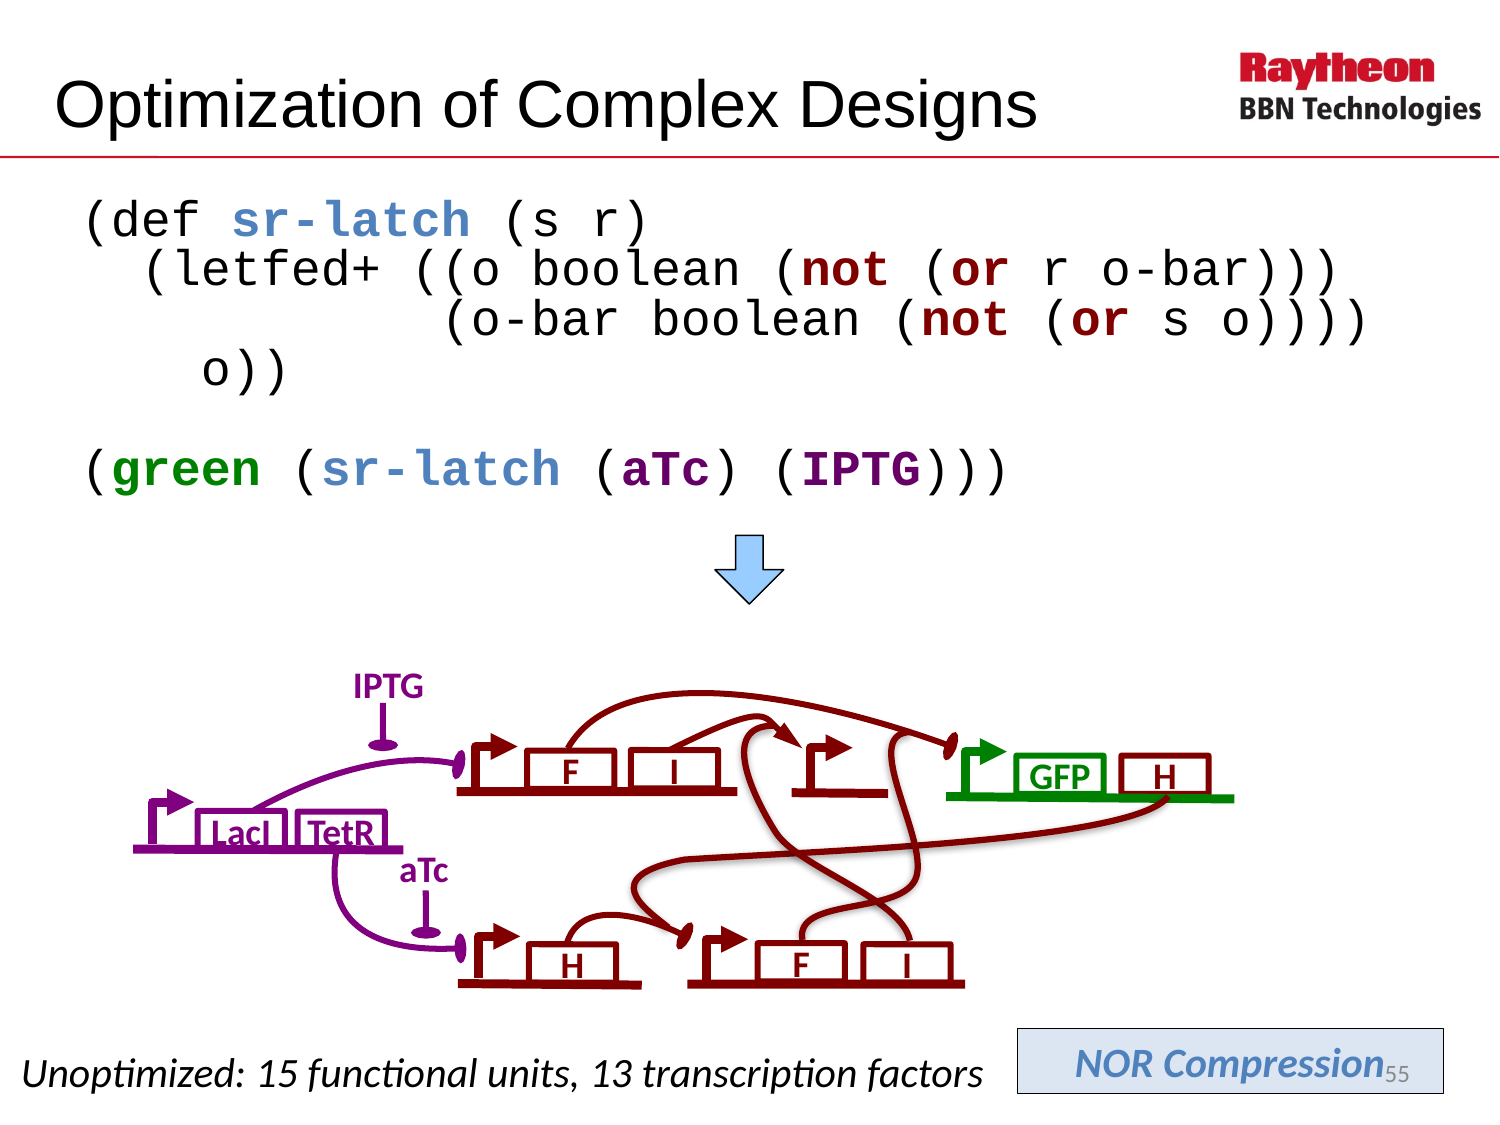

# Optimization of Complex Designs
(def sr-latch (s r)
  (letfed+ ((o boolean (not (or r o-bar)))
            (o-bar boolean (not (or s o))))
    o))

(green (sr-latch (aTc) (IPTG)))

IPTG

I
F

GFP
H

LacI
TetR
aTc

F
H
I

NOR Compression
Unoptimized: 15 functional units, 13 transcription factors
55